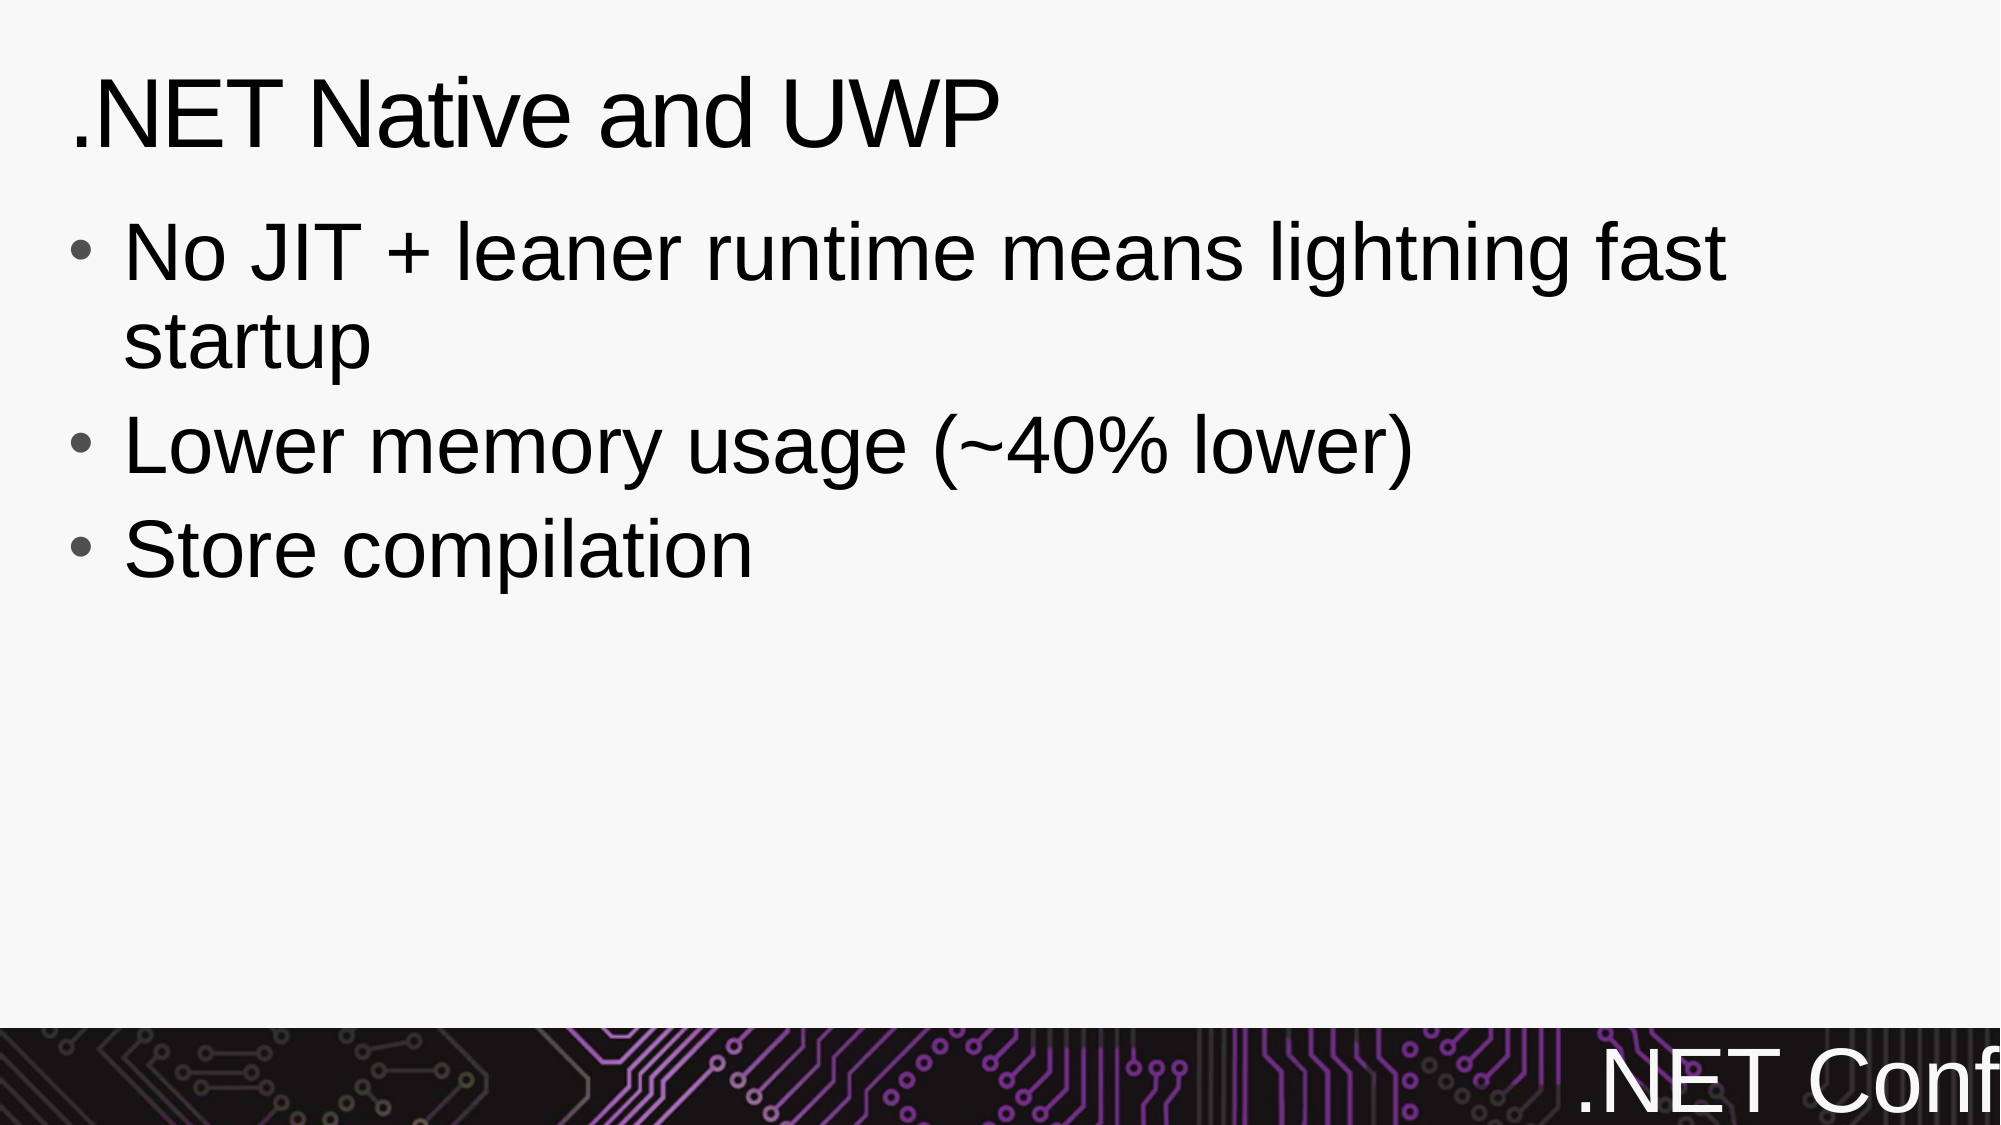

# .NET Native and UWP
No JIT + leaner runtime means lightning fast startup
Lower memory usage (~40% lower)
Store compilation